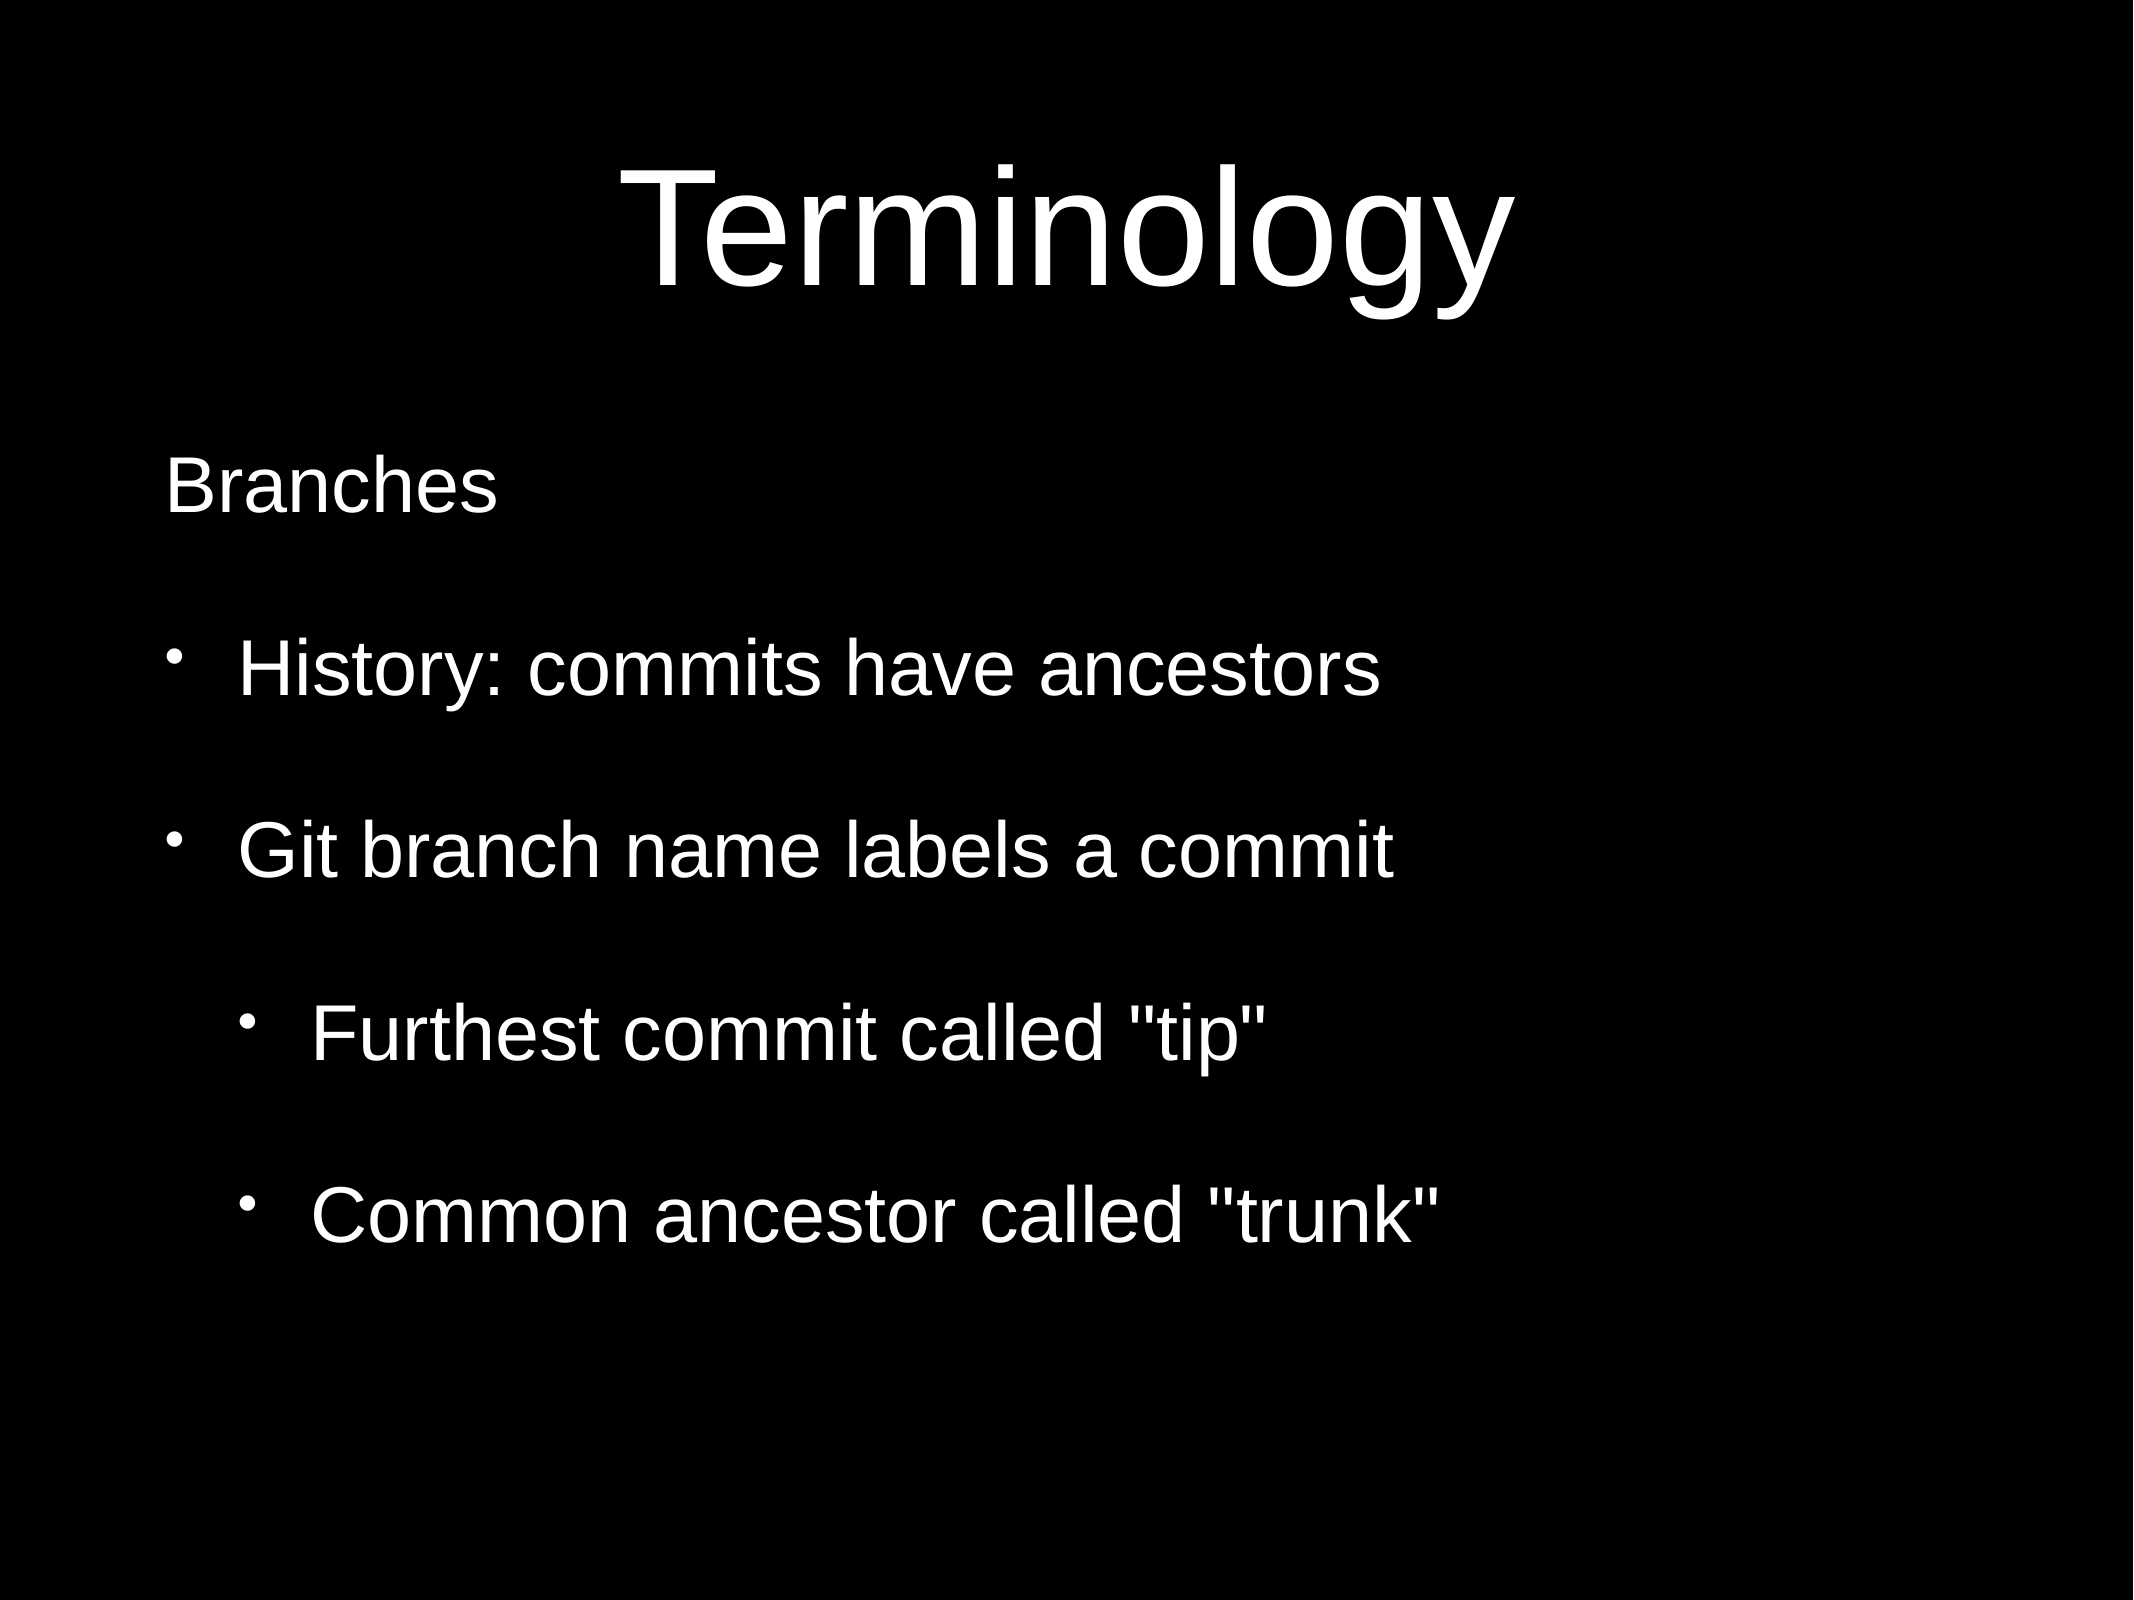

# Terminology
Branches
History: commits have ancestors
Git branch name labels a commit
Furthest commit called "tip"
Common ancestor called "trunk"